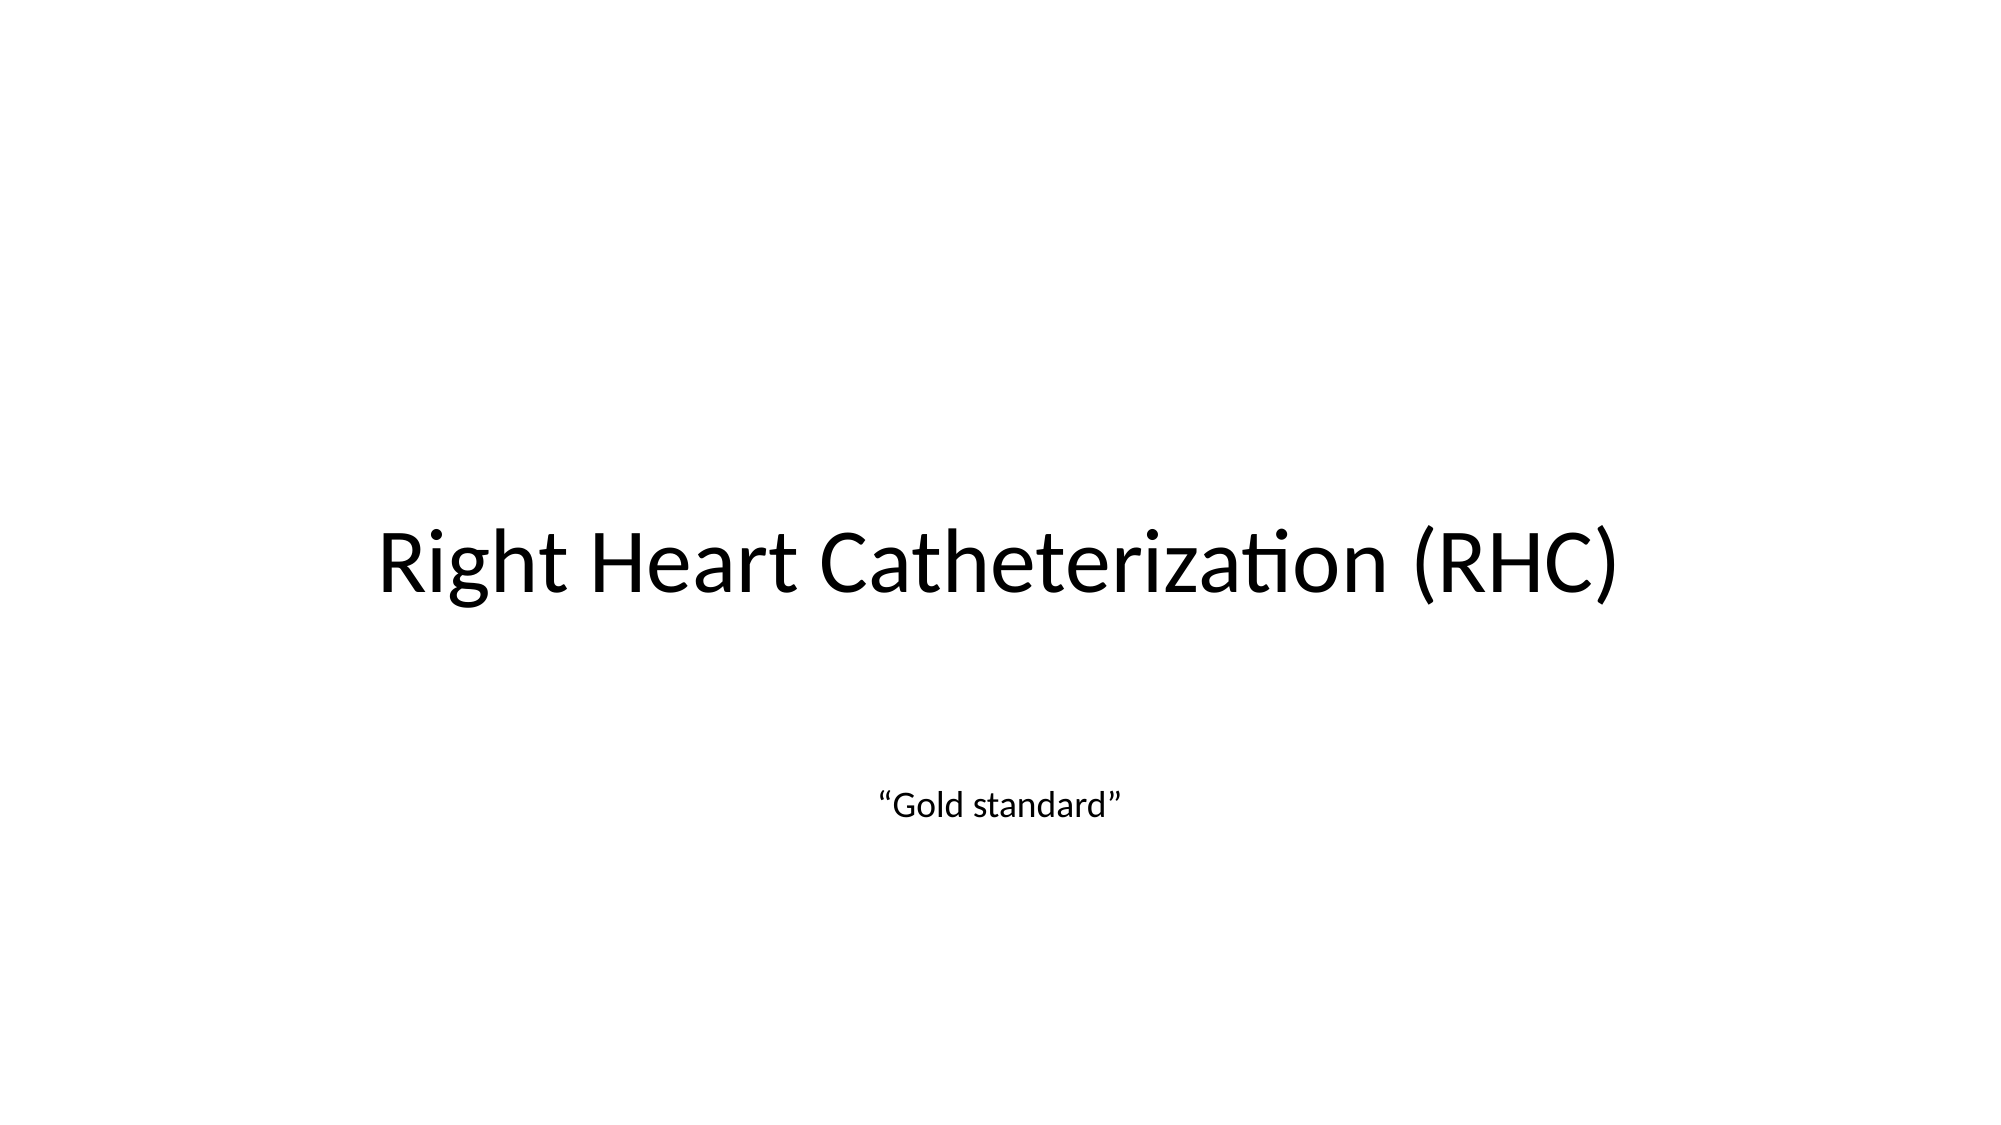

# Right Heart Catheterization (RHC)
“Gold standard”